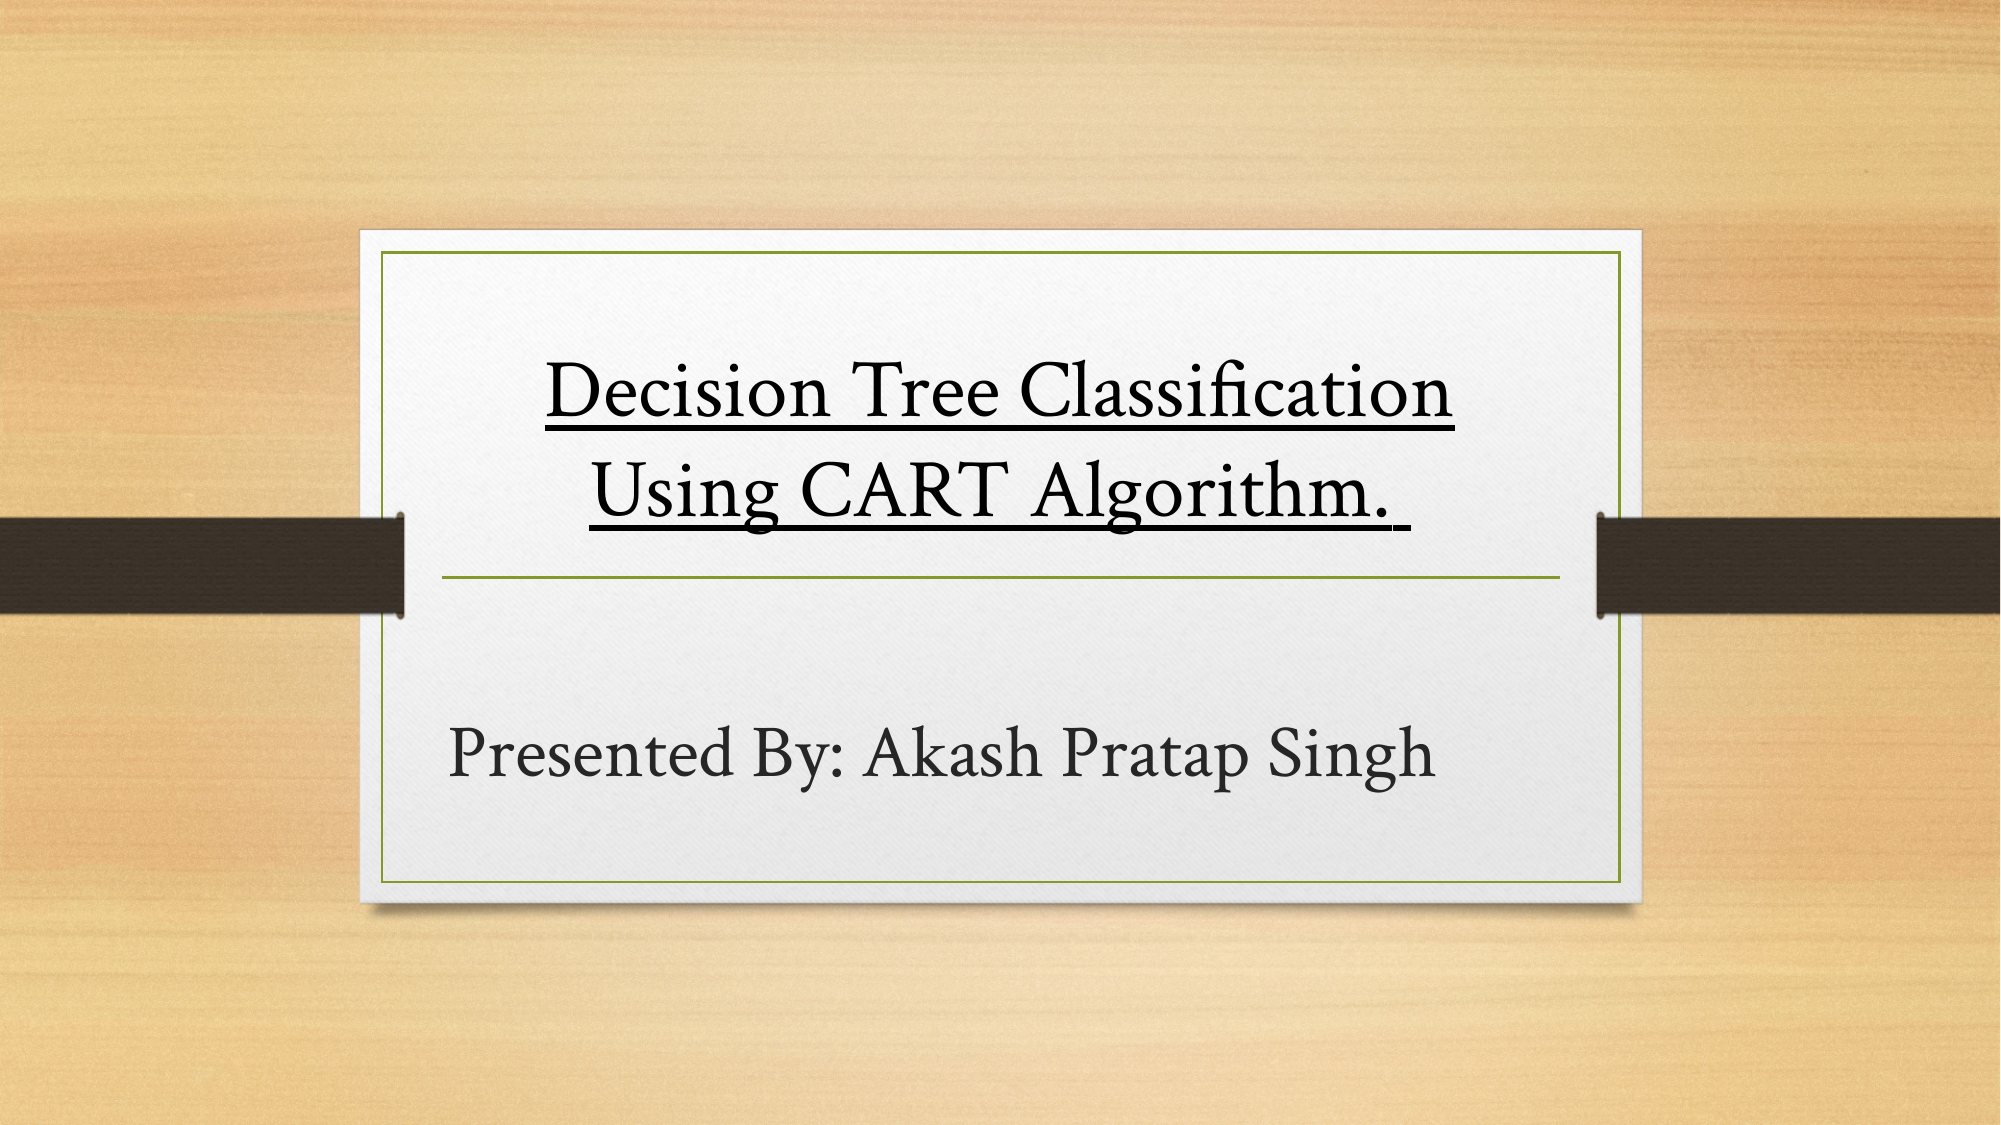

Decision Tree Classification Using CART Algorithm.

# Presented By: Akash Pratap Singh